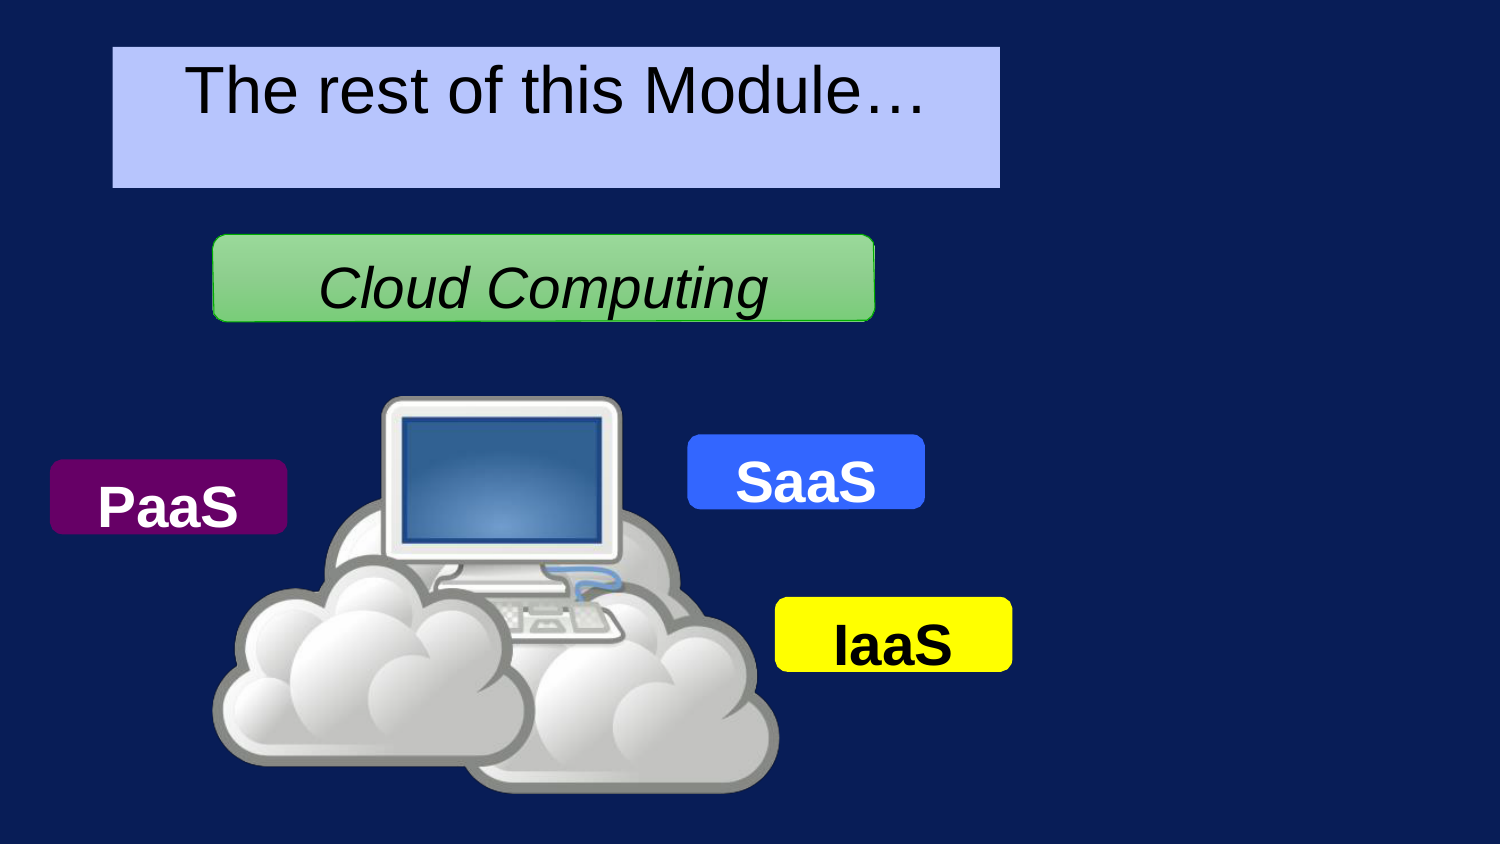

# The rest of this Module…

Cloud Computing

SaaS

PaaS

IaaS